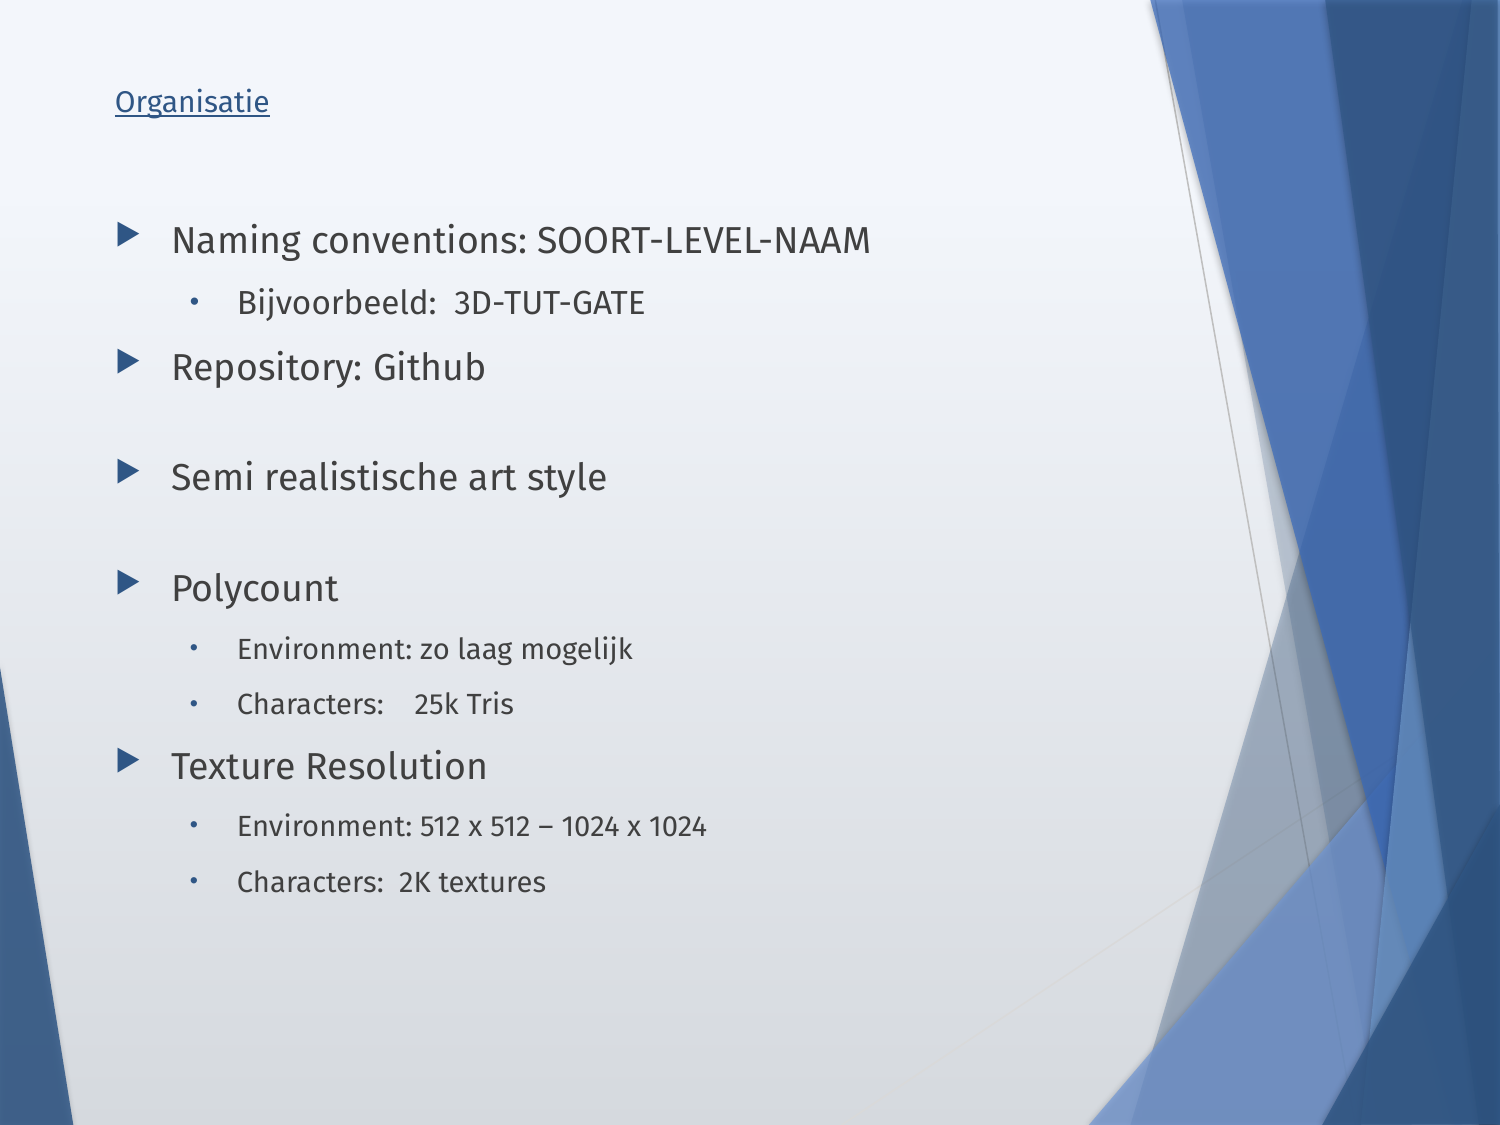

# Organisatie
Naming conventions: SOORT-LEVEL-NAAM
Bijvoorbeeld:  3D-TUT-GATE
Repository: Github
Semi realistische art style
Polycount
Environment: zo laag mogelijk
Characters:    25k Tris
Texture Resolution
Environment: 512 x 512 – 1024 x 1024
Characters:  2K textures